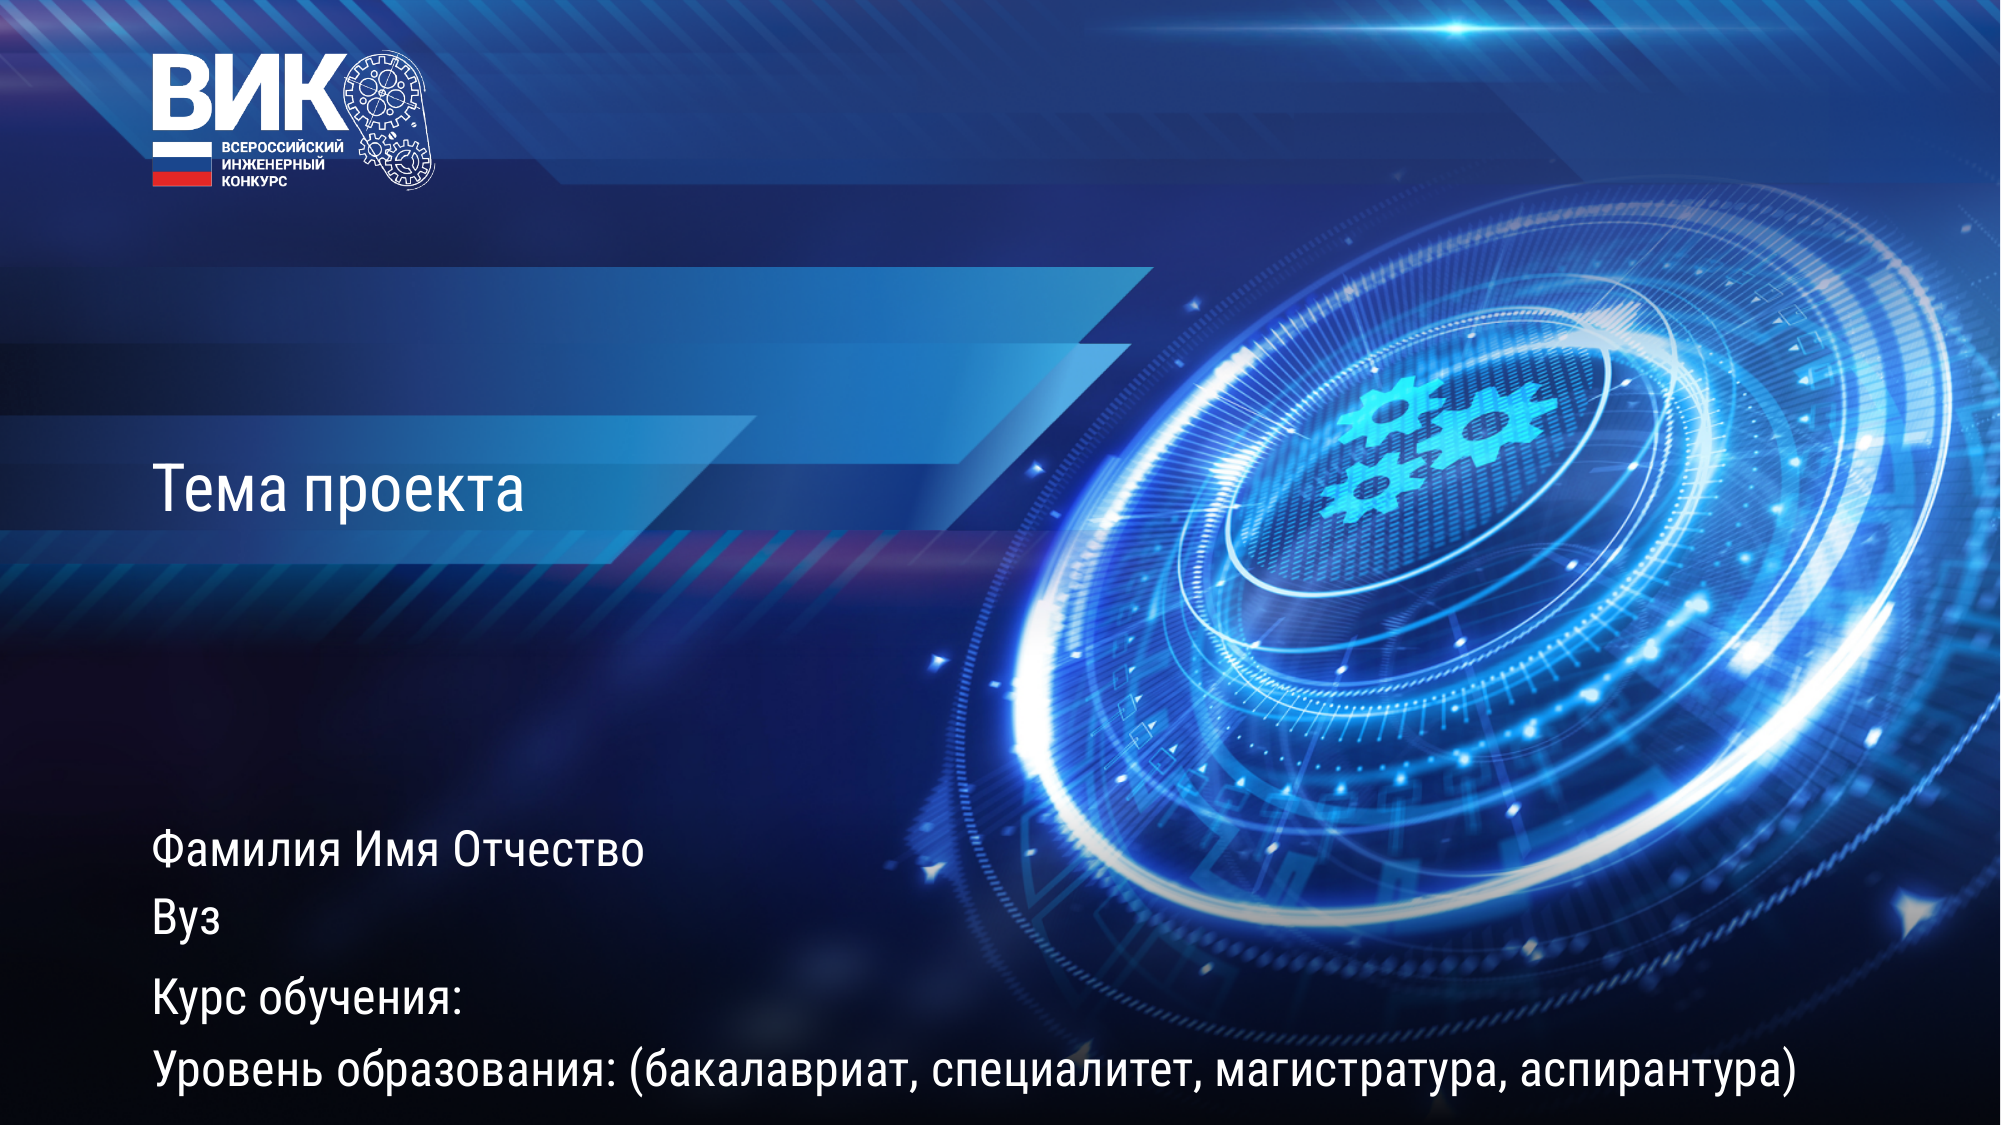

Тема проекта
Фамилия Имя Отчество
Вуз
Курс обучения:
Уровень образования: (бакалавриат, специалитет, магистратура, аспирантура)